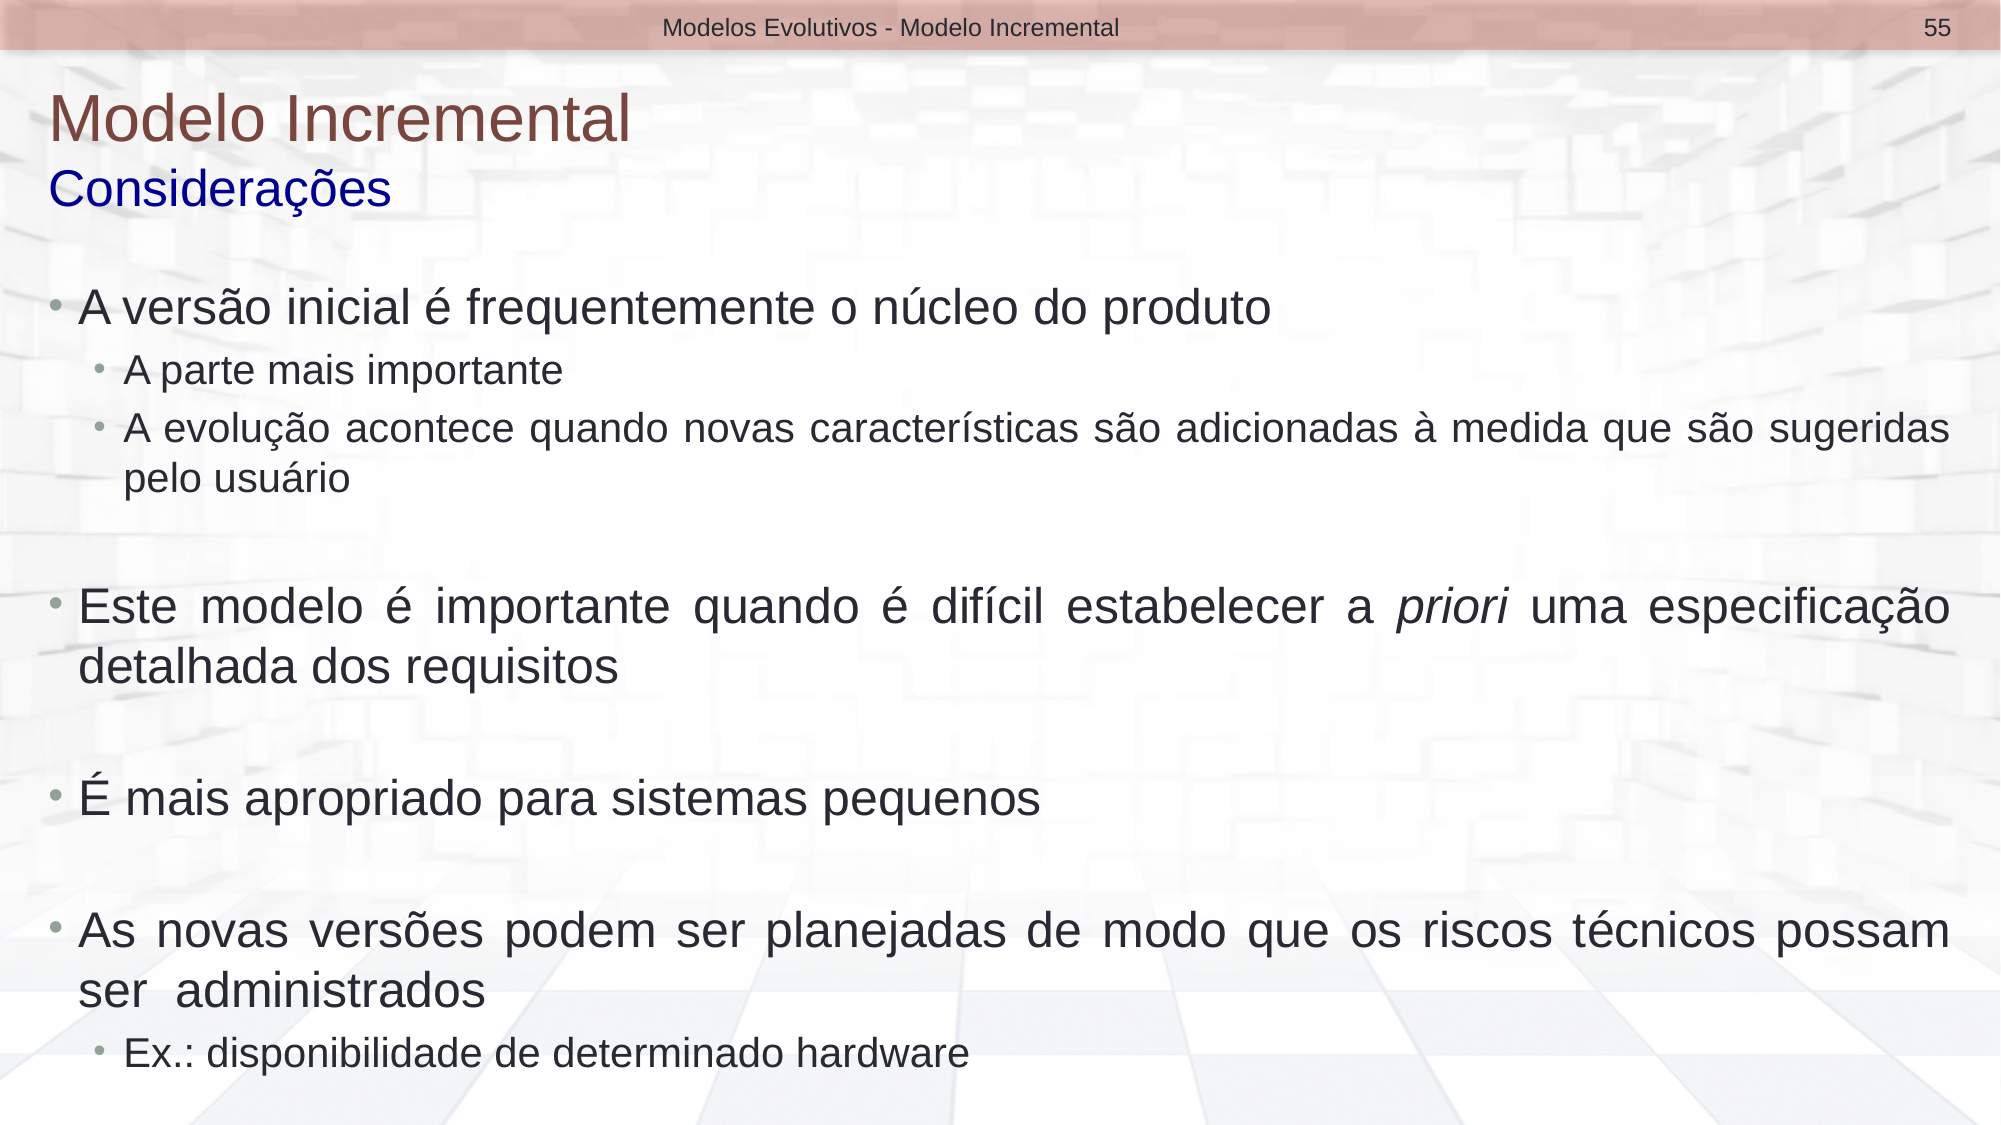

55
Modelos Evolutivos - Modelo Incremental
# Modelo Incremental Considerações
A versão inicial é frequentemente o núcleo do produto
A parte mais importante
A evolução acontece quando novas características são adicionadas à medida que são sugeridas pelo usuário

Este modelo é importante quando é difícil estabelecer a priori uma especificação detalhada dos requisitos

É mais apropriado para sistemas pequenos

As novas versões podem ser planejadas de modo que os riscos técnicos possam ser  administrados
Ex.: disponibilidade de determinado hardware